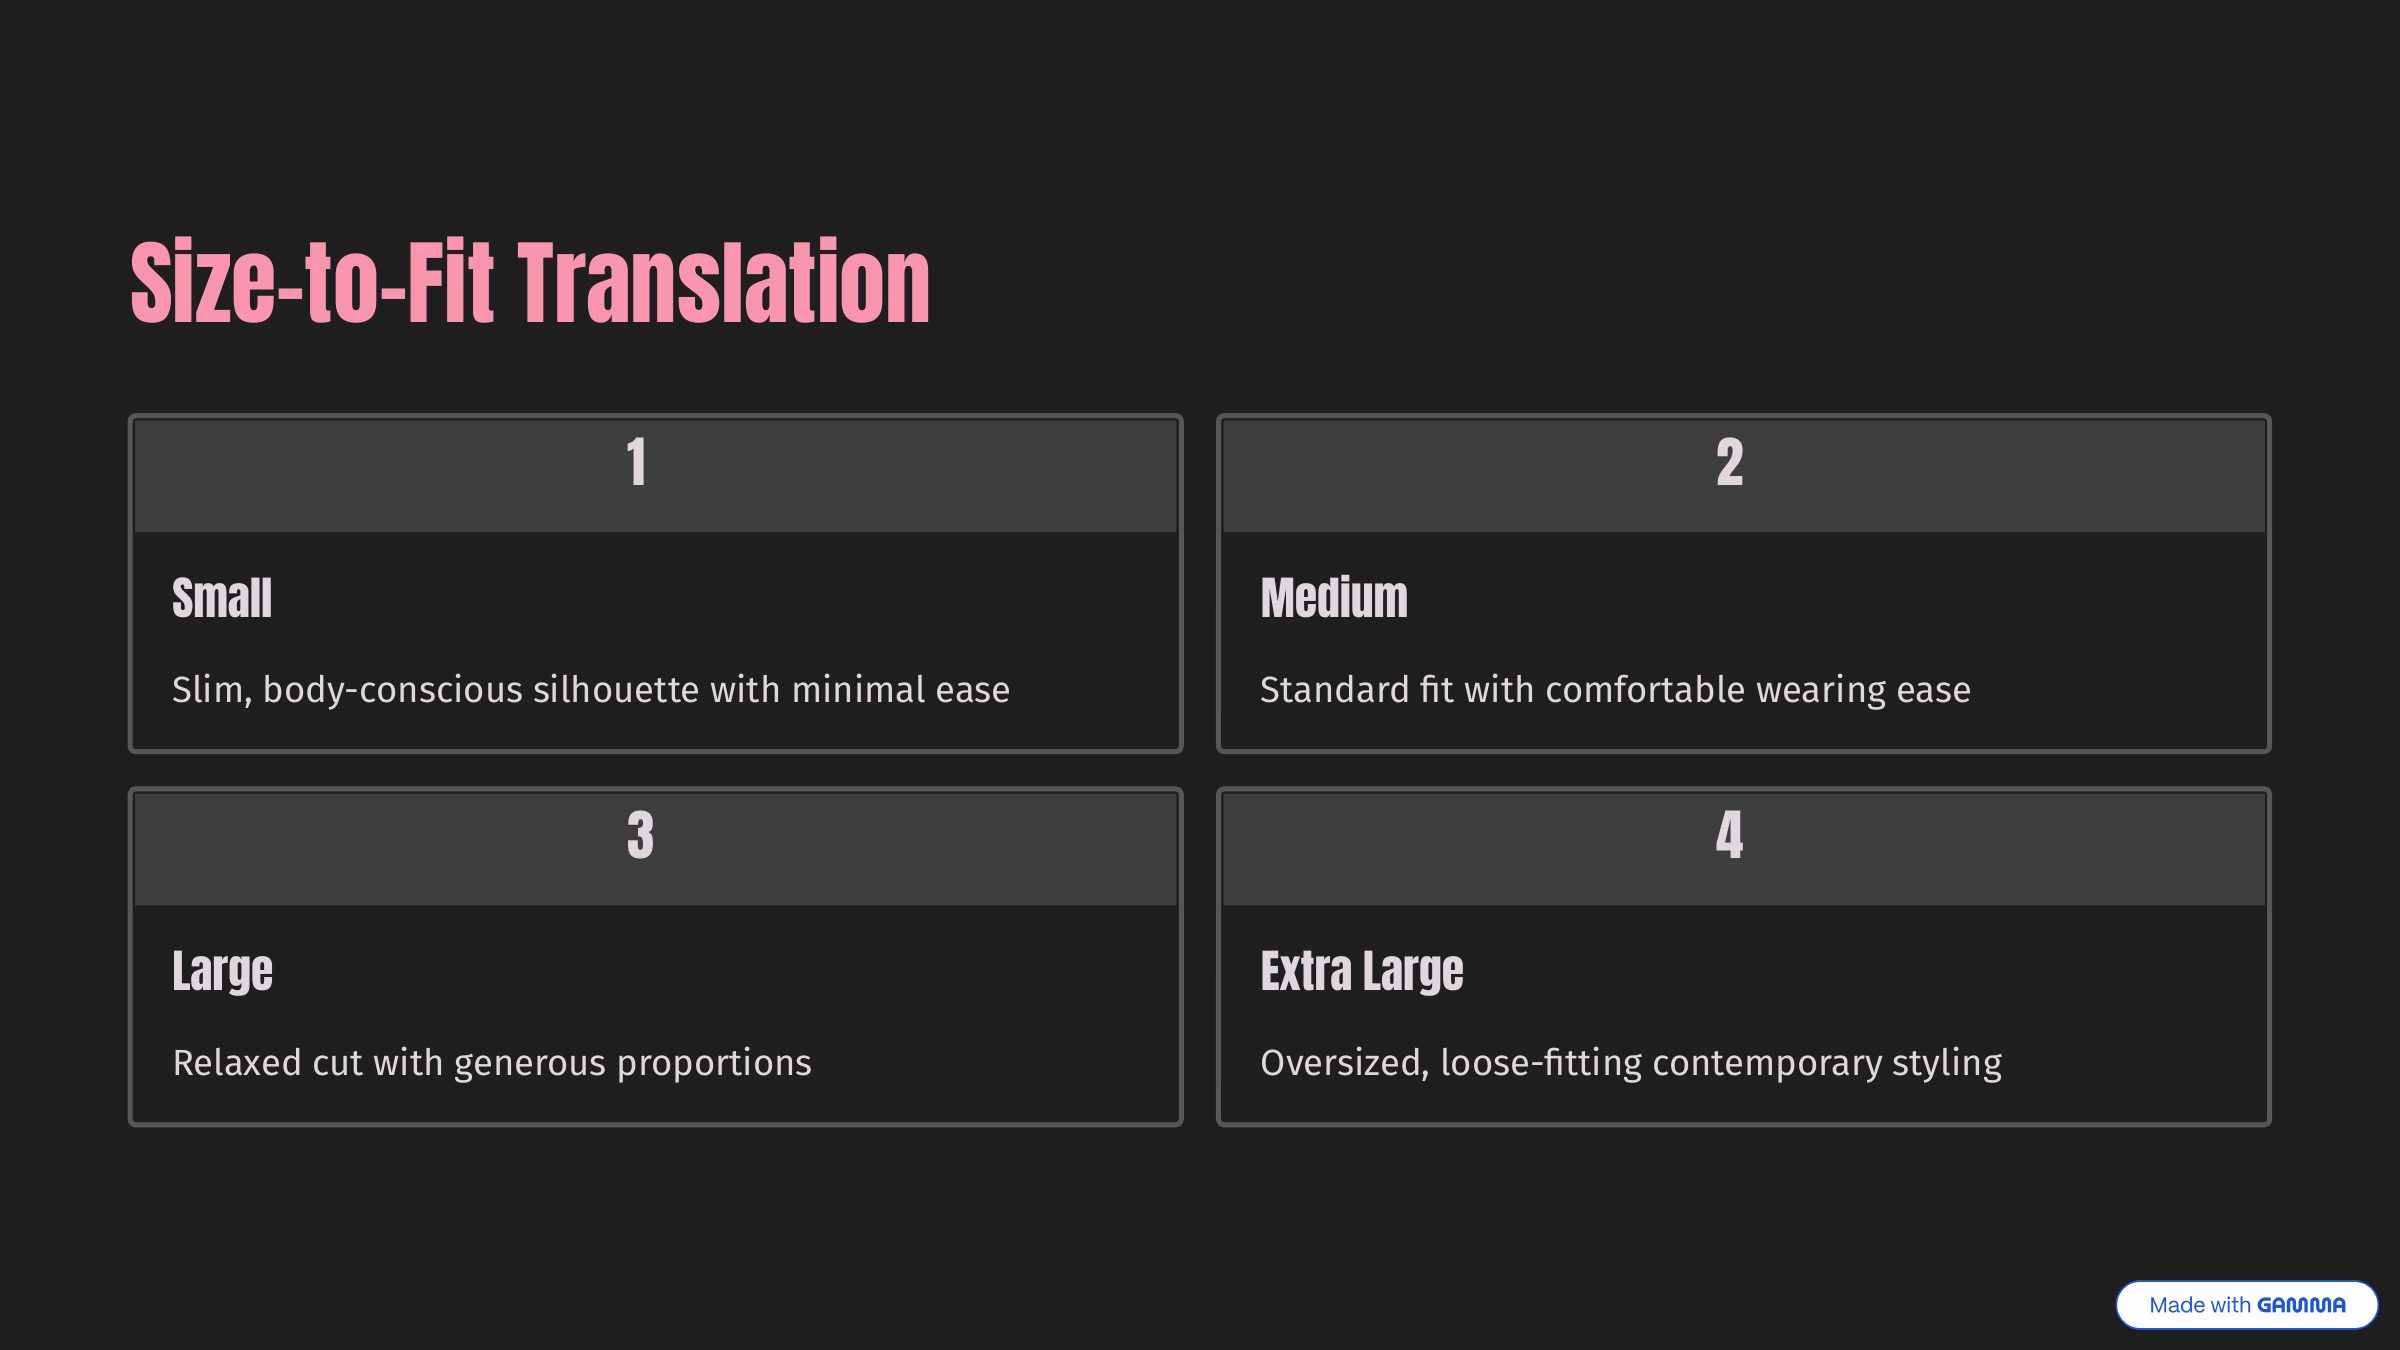

Size-to-Fit Translation

1
2
Small
Medium
Slim, body-conscious silhouette with minimal ease
Standard fit with comfortable wearing ease

3
4
Large
Extra Large
Relaxed cut with generous proportions
Oversized, loose-fitting contemporary styling